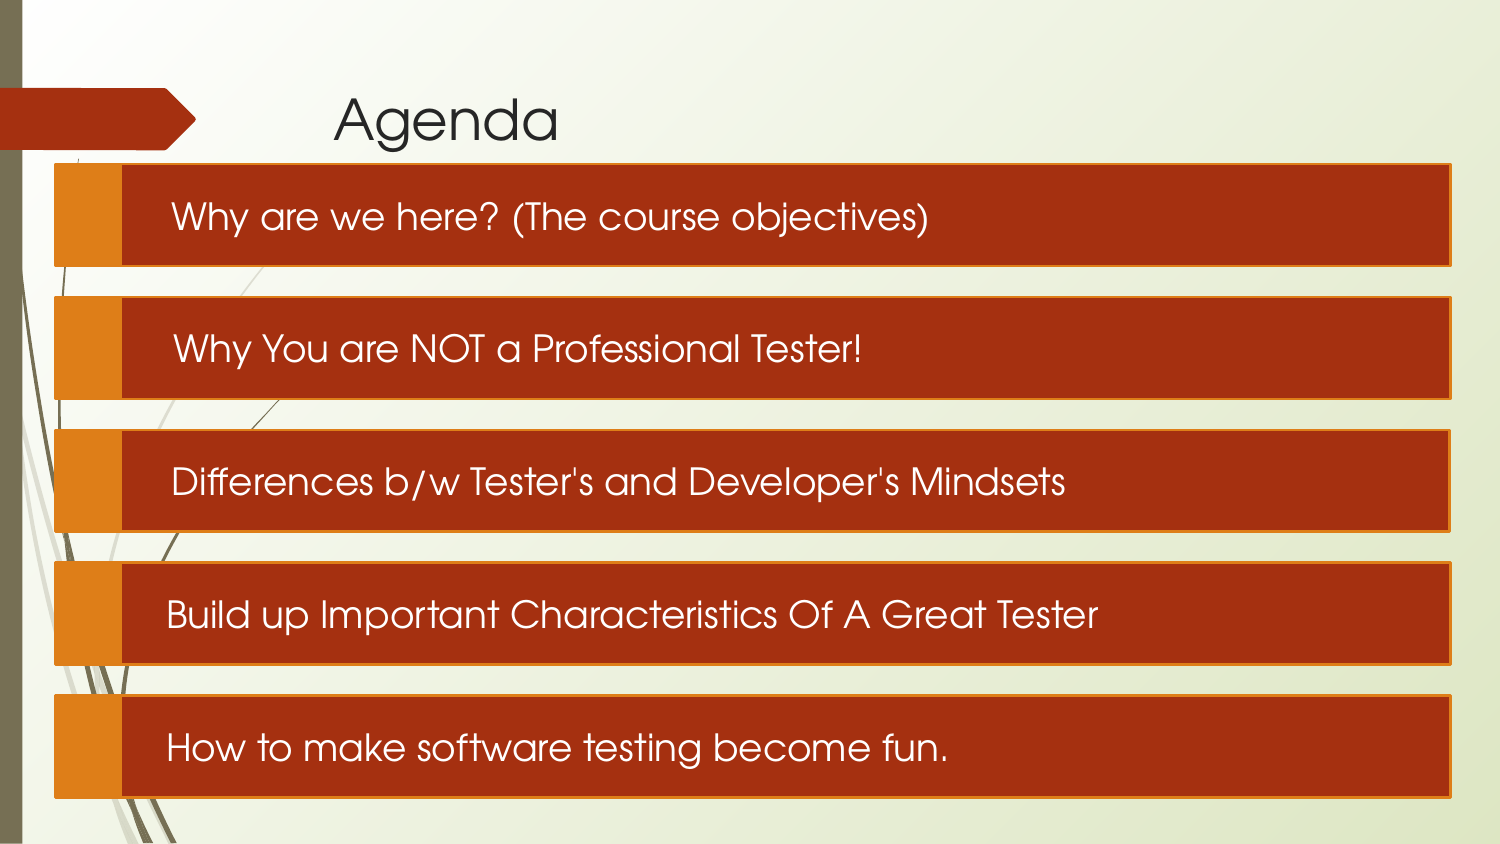

# Agenda

Why are we here? (The course objectives)

Why You are NOT a Professional Tester!

Differences b/w Tester's and Developer's Mindsets

   Build up Important Characteristics Of A Great Tester

   How to make software testing become fun.